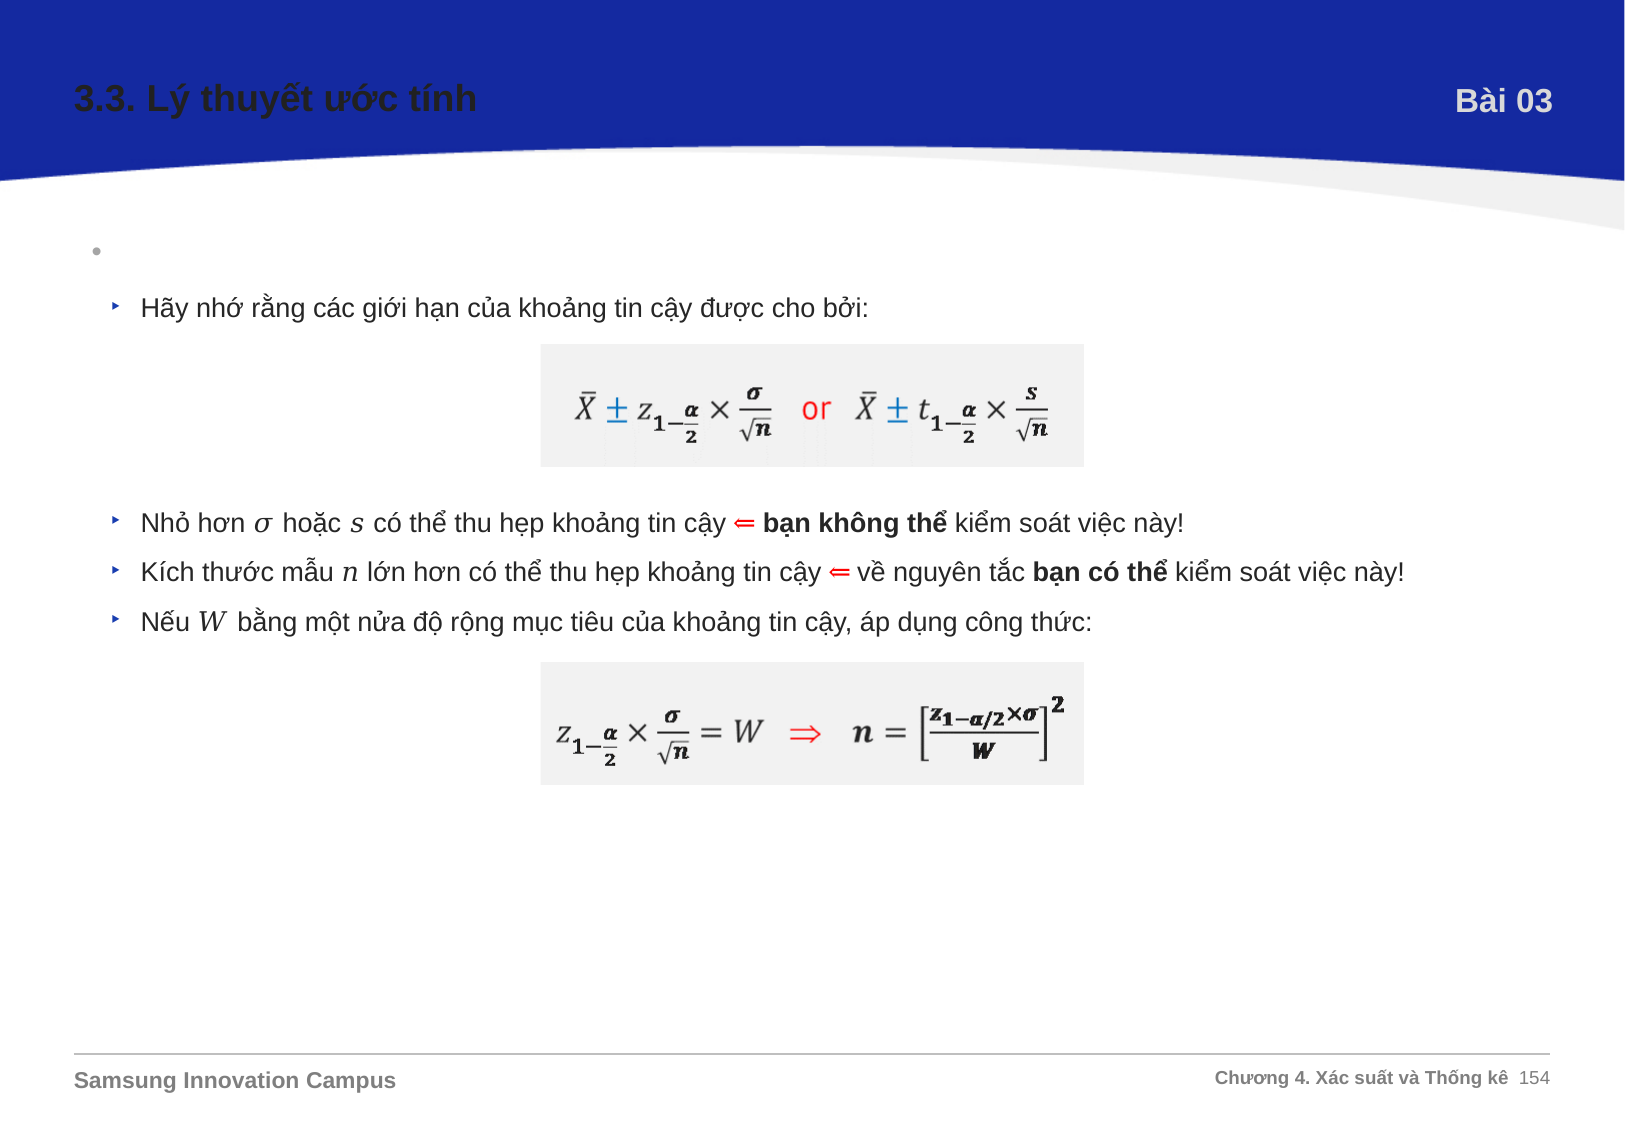

3.3. Lý thuyết ước tính
Bài 03
Làm cách nào để thu hẹp khoảng tin cậy của số trung bình trong khi vẫn giữ được độ tin cậy cao?
Hãy nhớ rằng các giới hạn của khoảng tin cậy được cho bởi:

Nhỏ hơn 𝜎 hoặc 𝑠 có thể thu hẹp khoảng tin cậy ⇐ bạn không thể kiểm soát việc này!
Kích thước mẫu 𝑛 lớn hơn có thể thu hẹp khoảng tin cậy ⇐ về nguyên tắc bạn có thể kiểm soát việc này!
Nếu 𝑊 bằng một nửa độ rộng mục tiêu của khoảng tin cậy, áp dụng công thức: